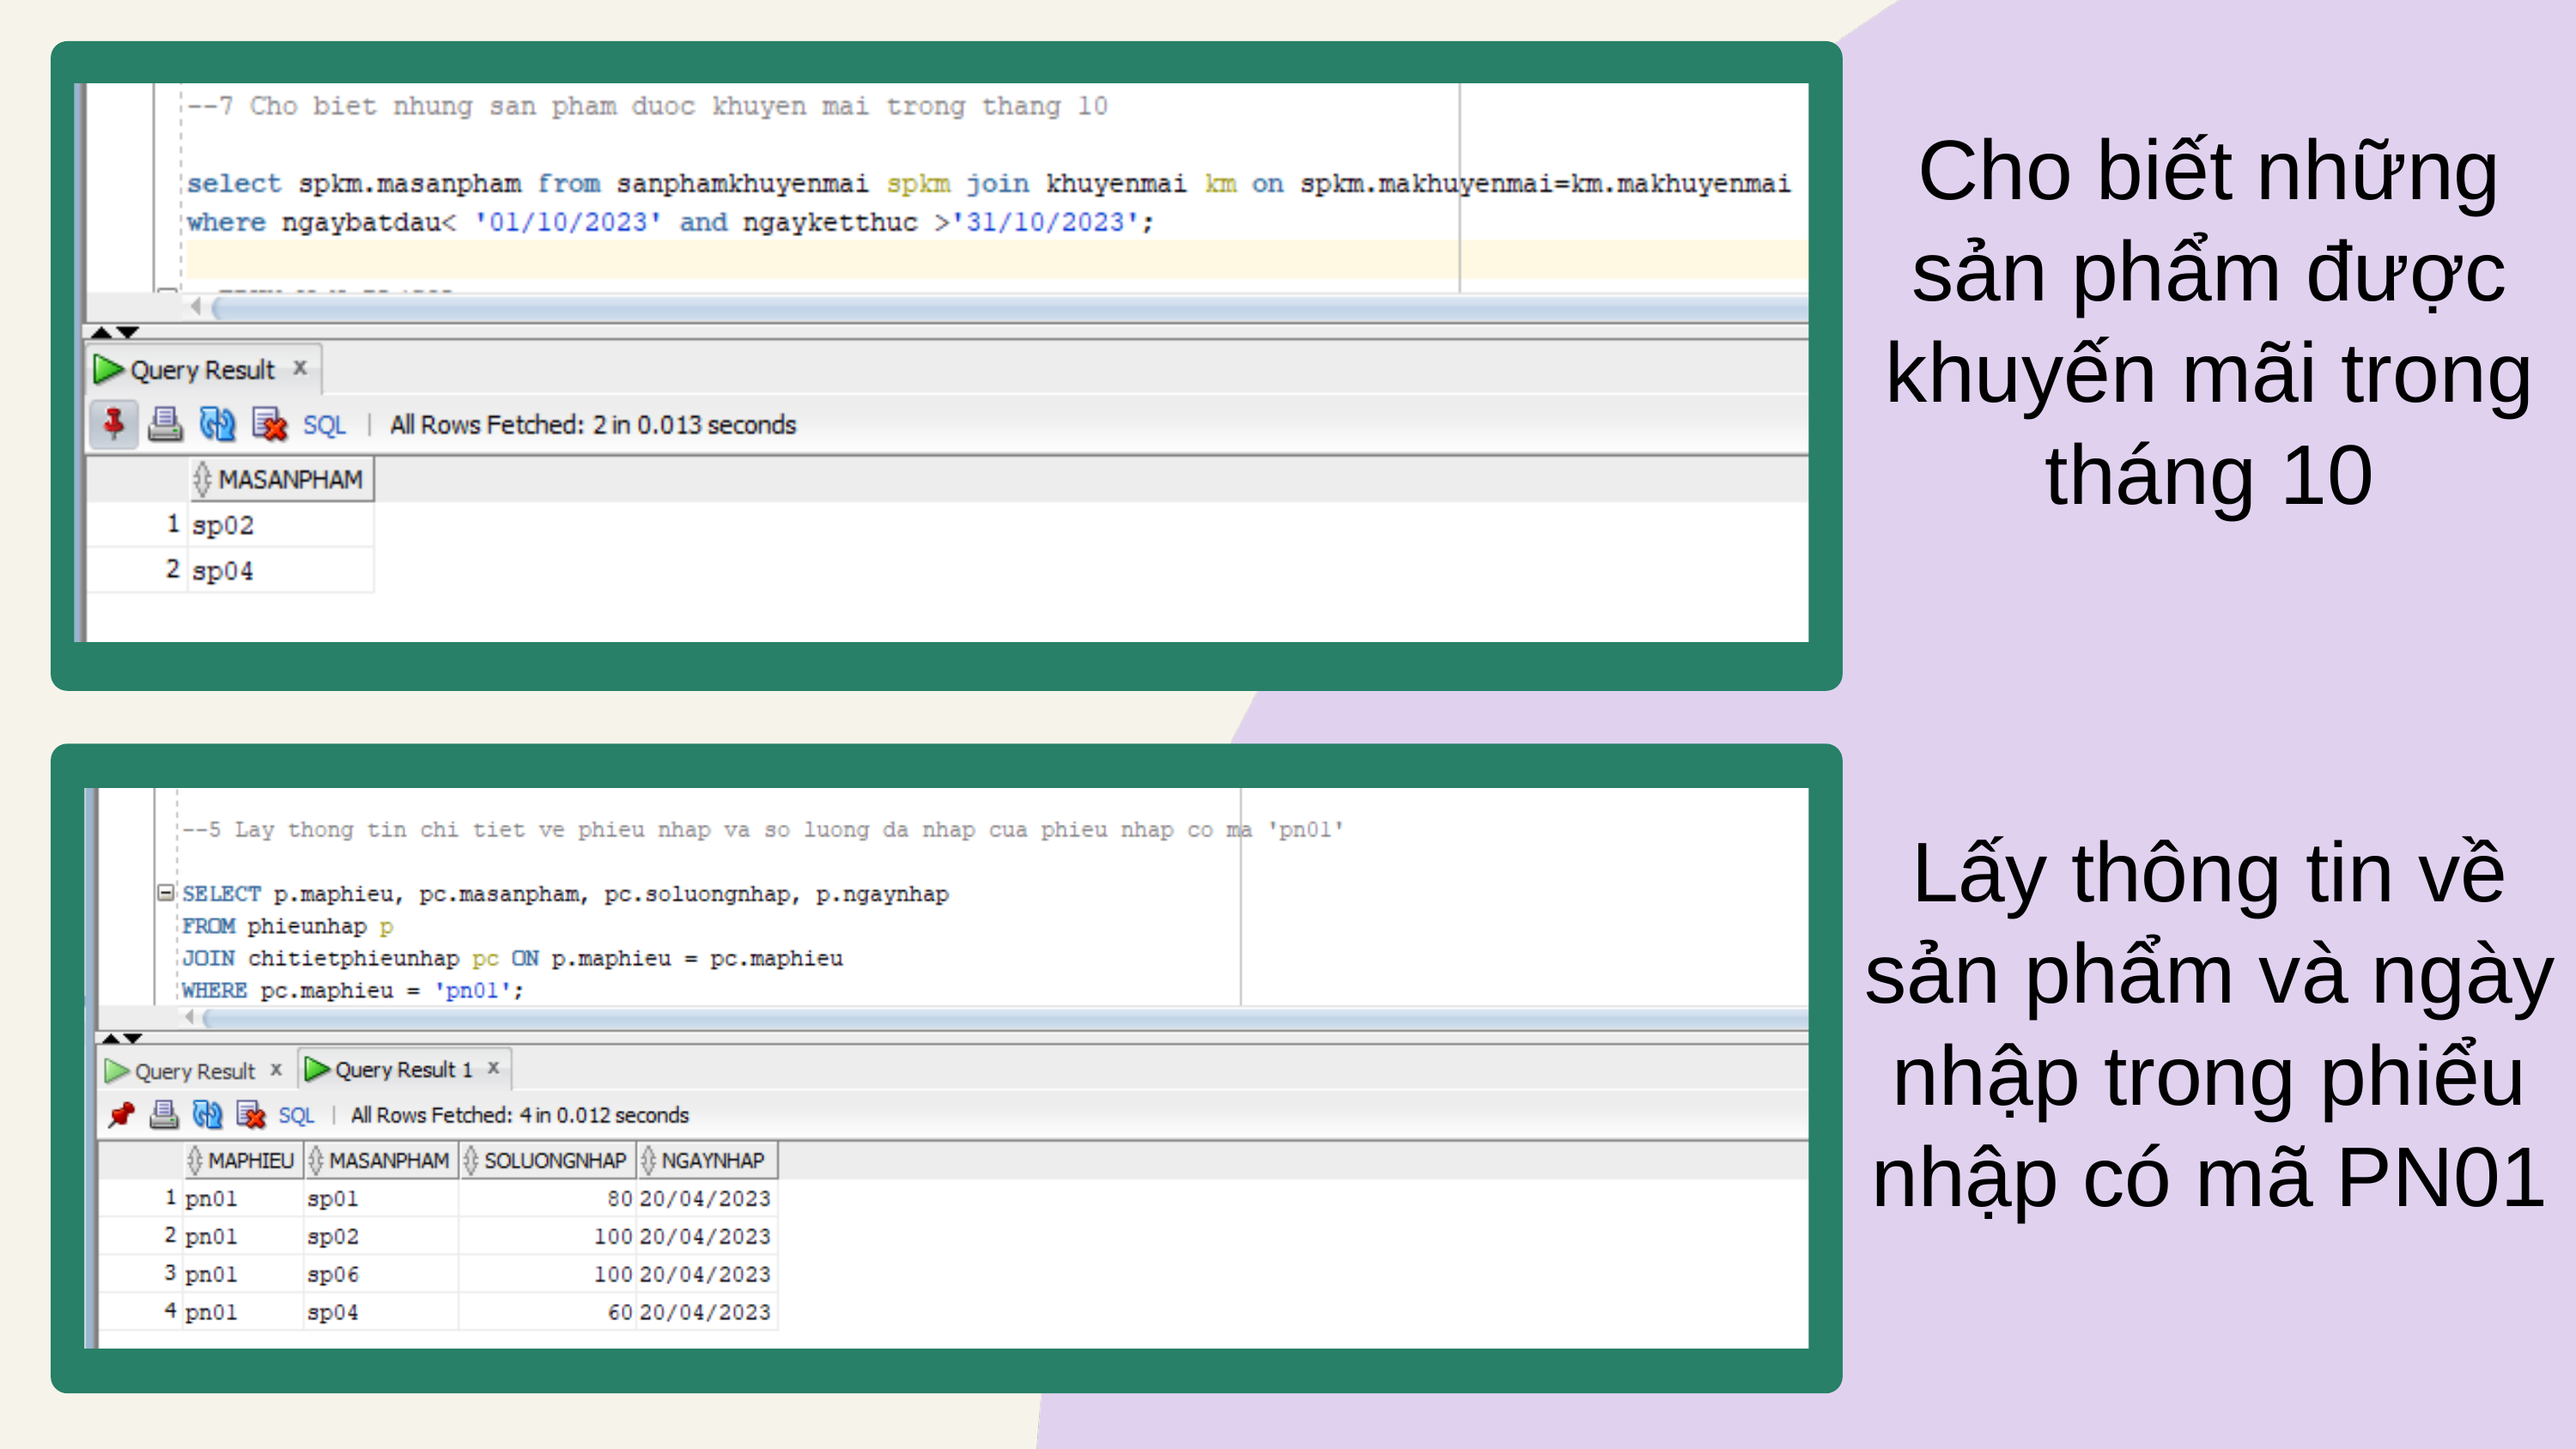

Cho biết những sản phẩm được khuyến mãi trong tháng 10

Lấy thông tin về sản phẩm và ngày nhập trong phiểu nhập có mã PN01